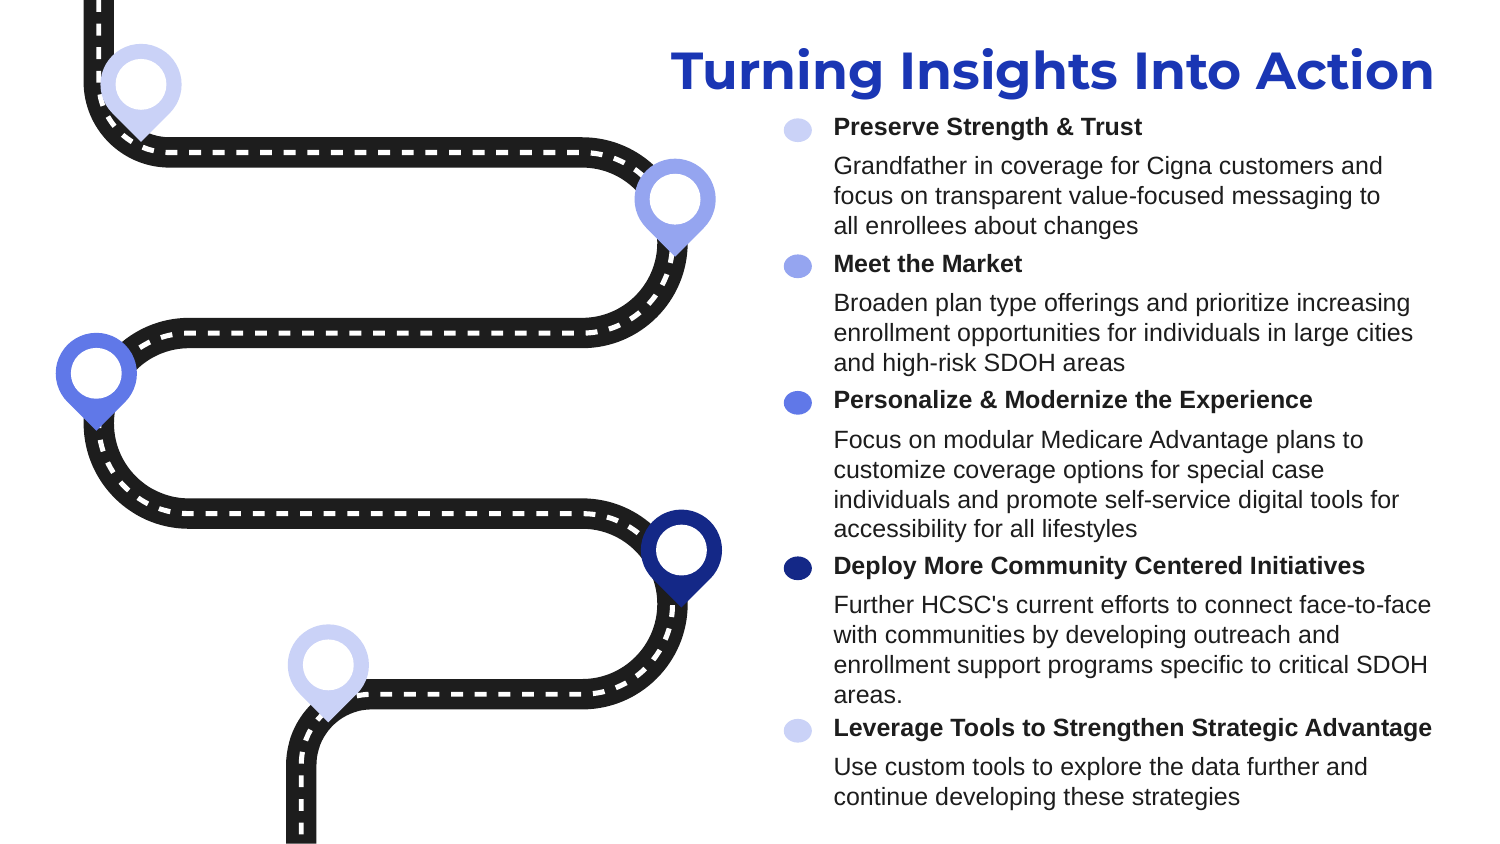

Turning Insights Into Action
Preserve Strength & Trust
Grandfather in coverage for Cigna customers and focus on transparent value-focused messaging to all enrollees about changes

Meet the Market
Broaden plan type offerings and prioritize increasing enrollment opportunities for individuals in large cities and high-risk SDOH areas

Personalize & Modernize the Experience
Focus on modular Medicare Advantage plans to customize coverage options for special case individuals and promote self-service digital tools for accessibility for all lifestyles

Deploy More Community Centered Initiatives
Further HCSC's current efforts to connect face-to-face with communities by developing outreach and enrollment support programs specific to critical SDOH areas.

Leverage Tools to Strengthen Strategic Advantage
Use custom tools to explore the data further and continue developing these strategies